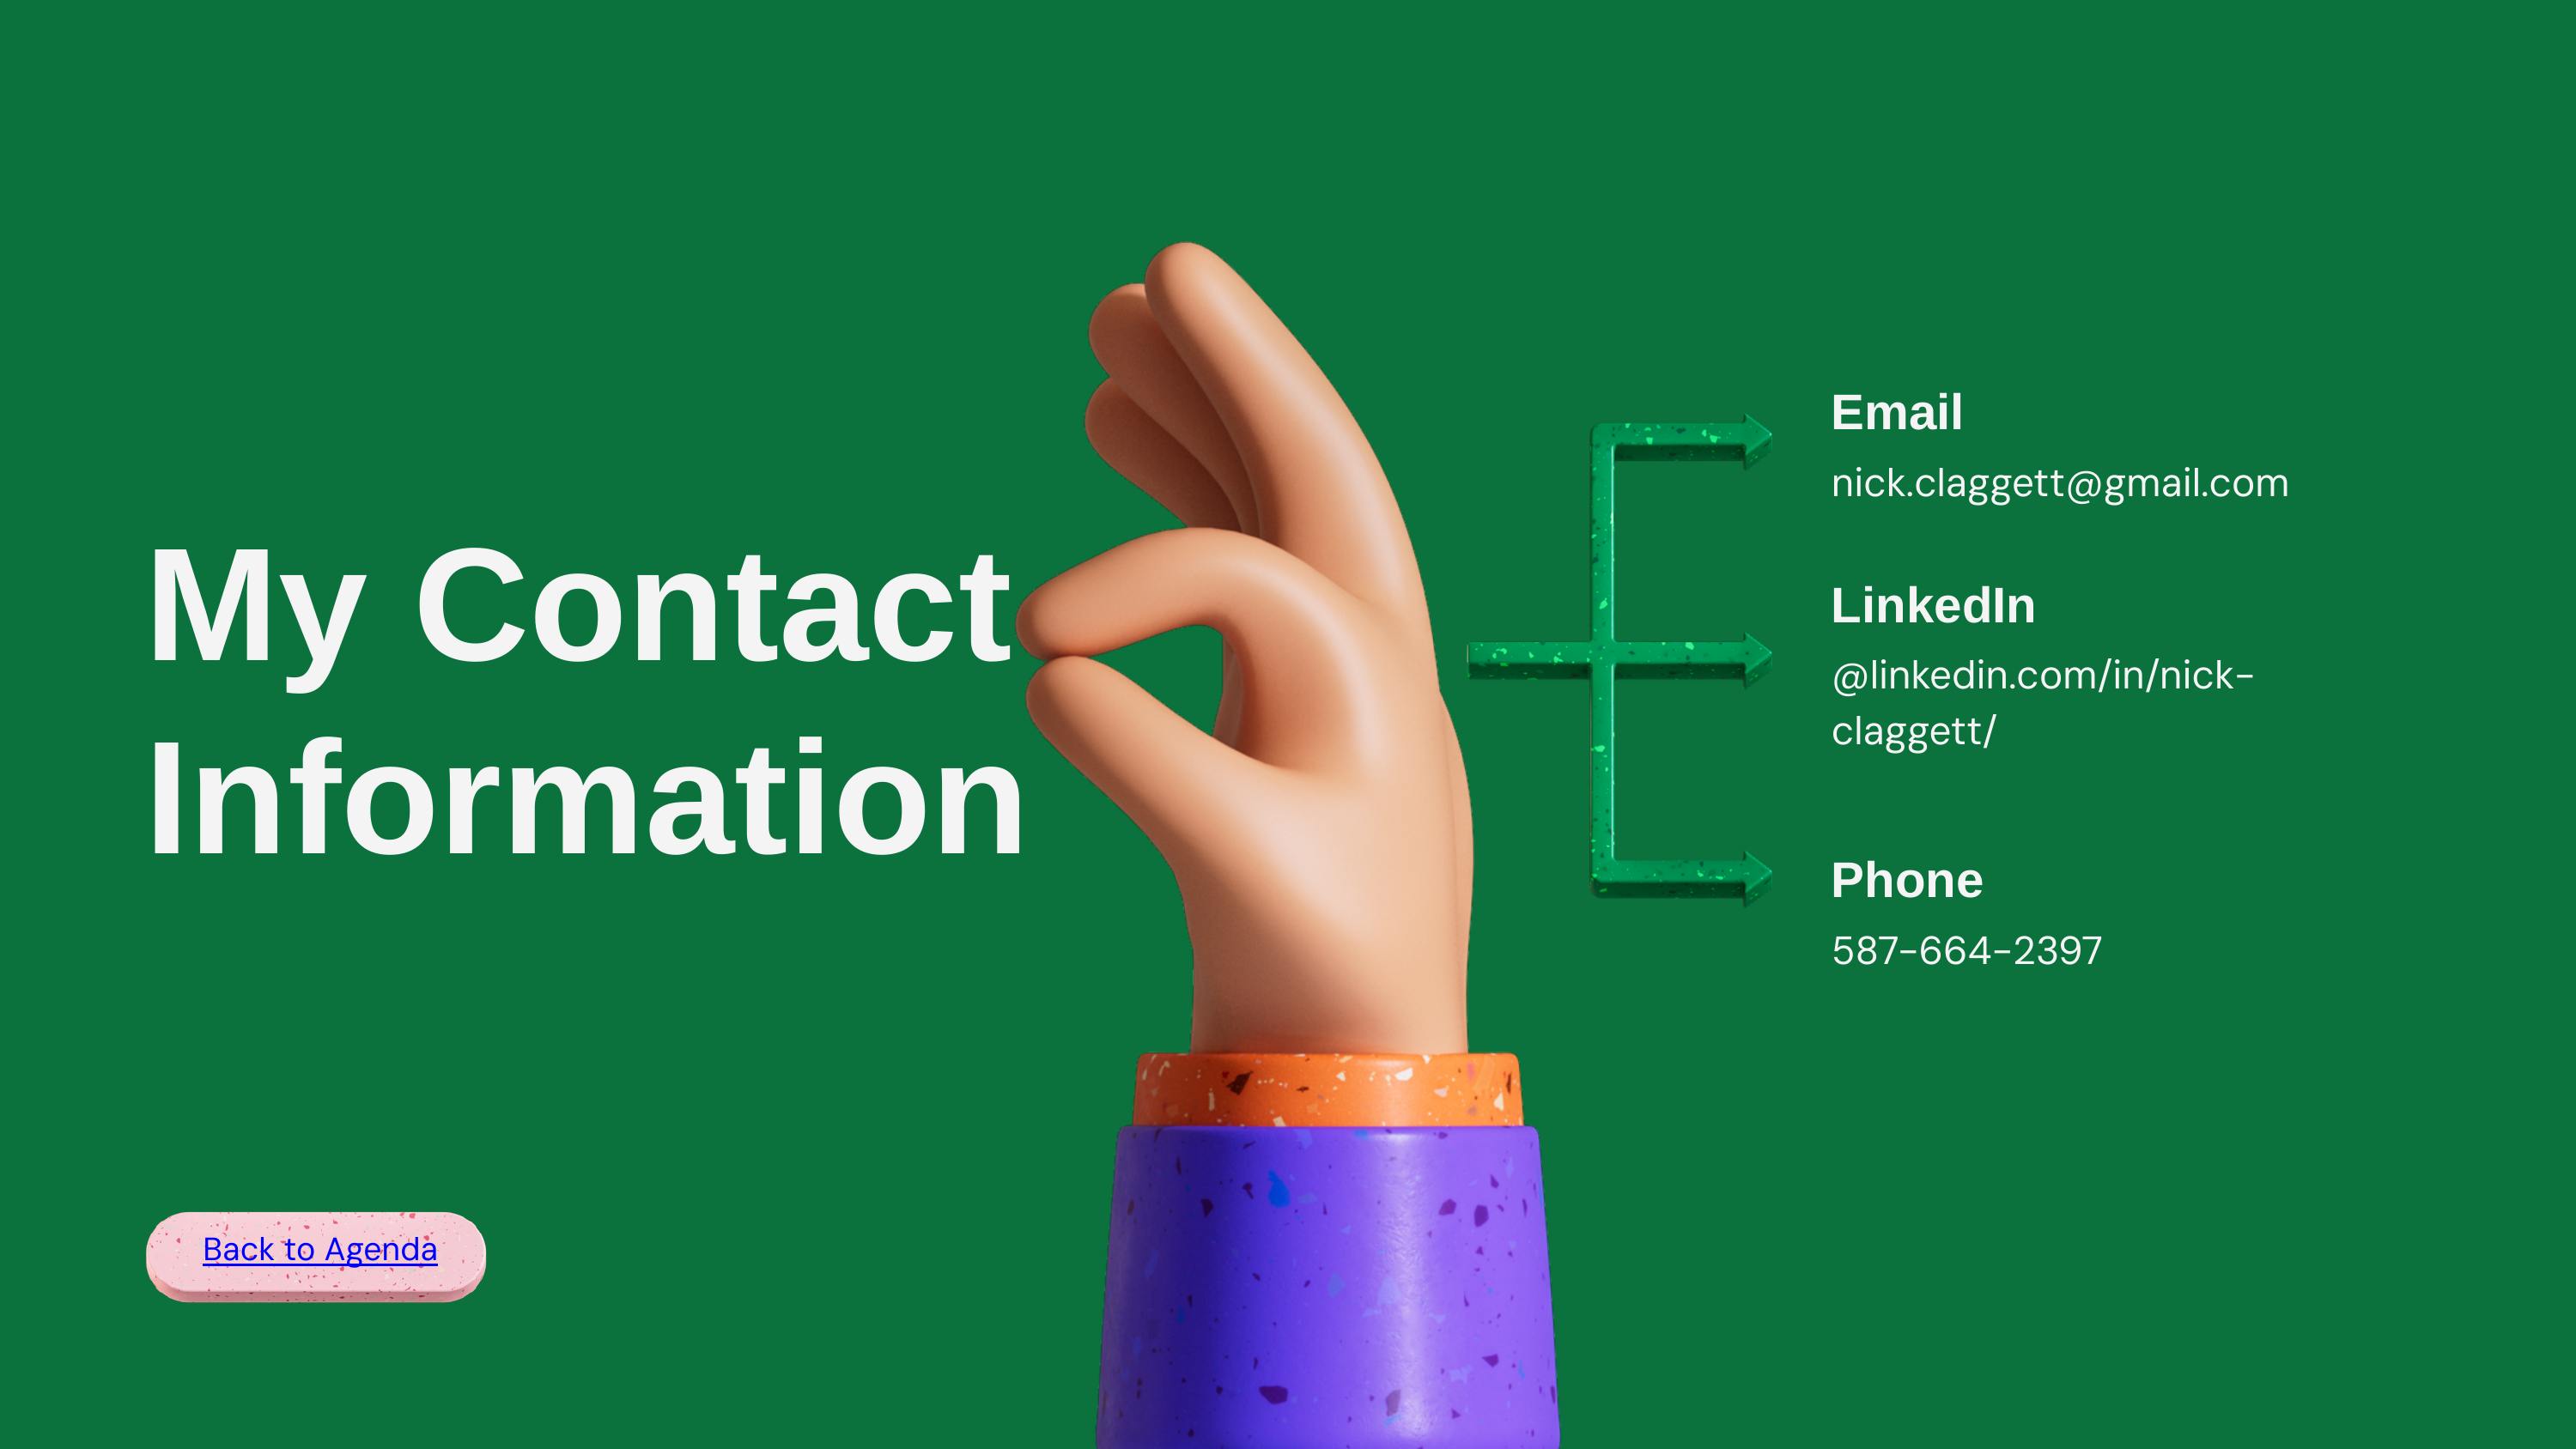

Email
nick.claggett@gmail.com

My Contact Information
LinkedIn
@linkedin.com/in/nick-claggett/
Phone
587-664-2397

Back to Agenda